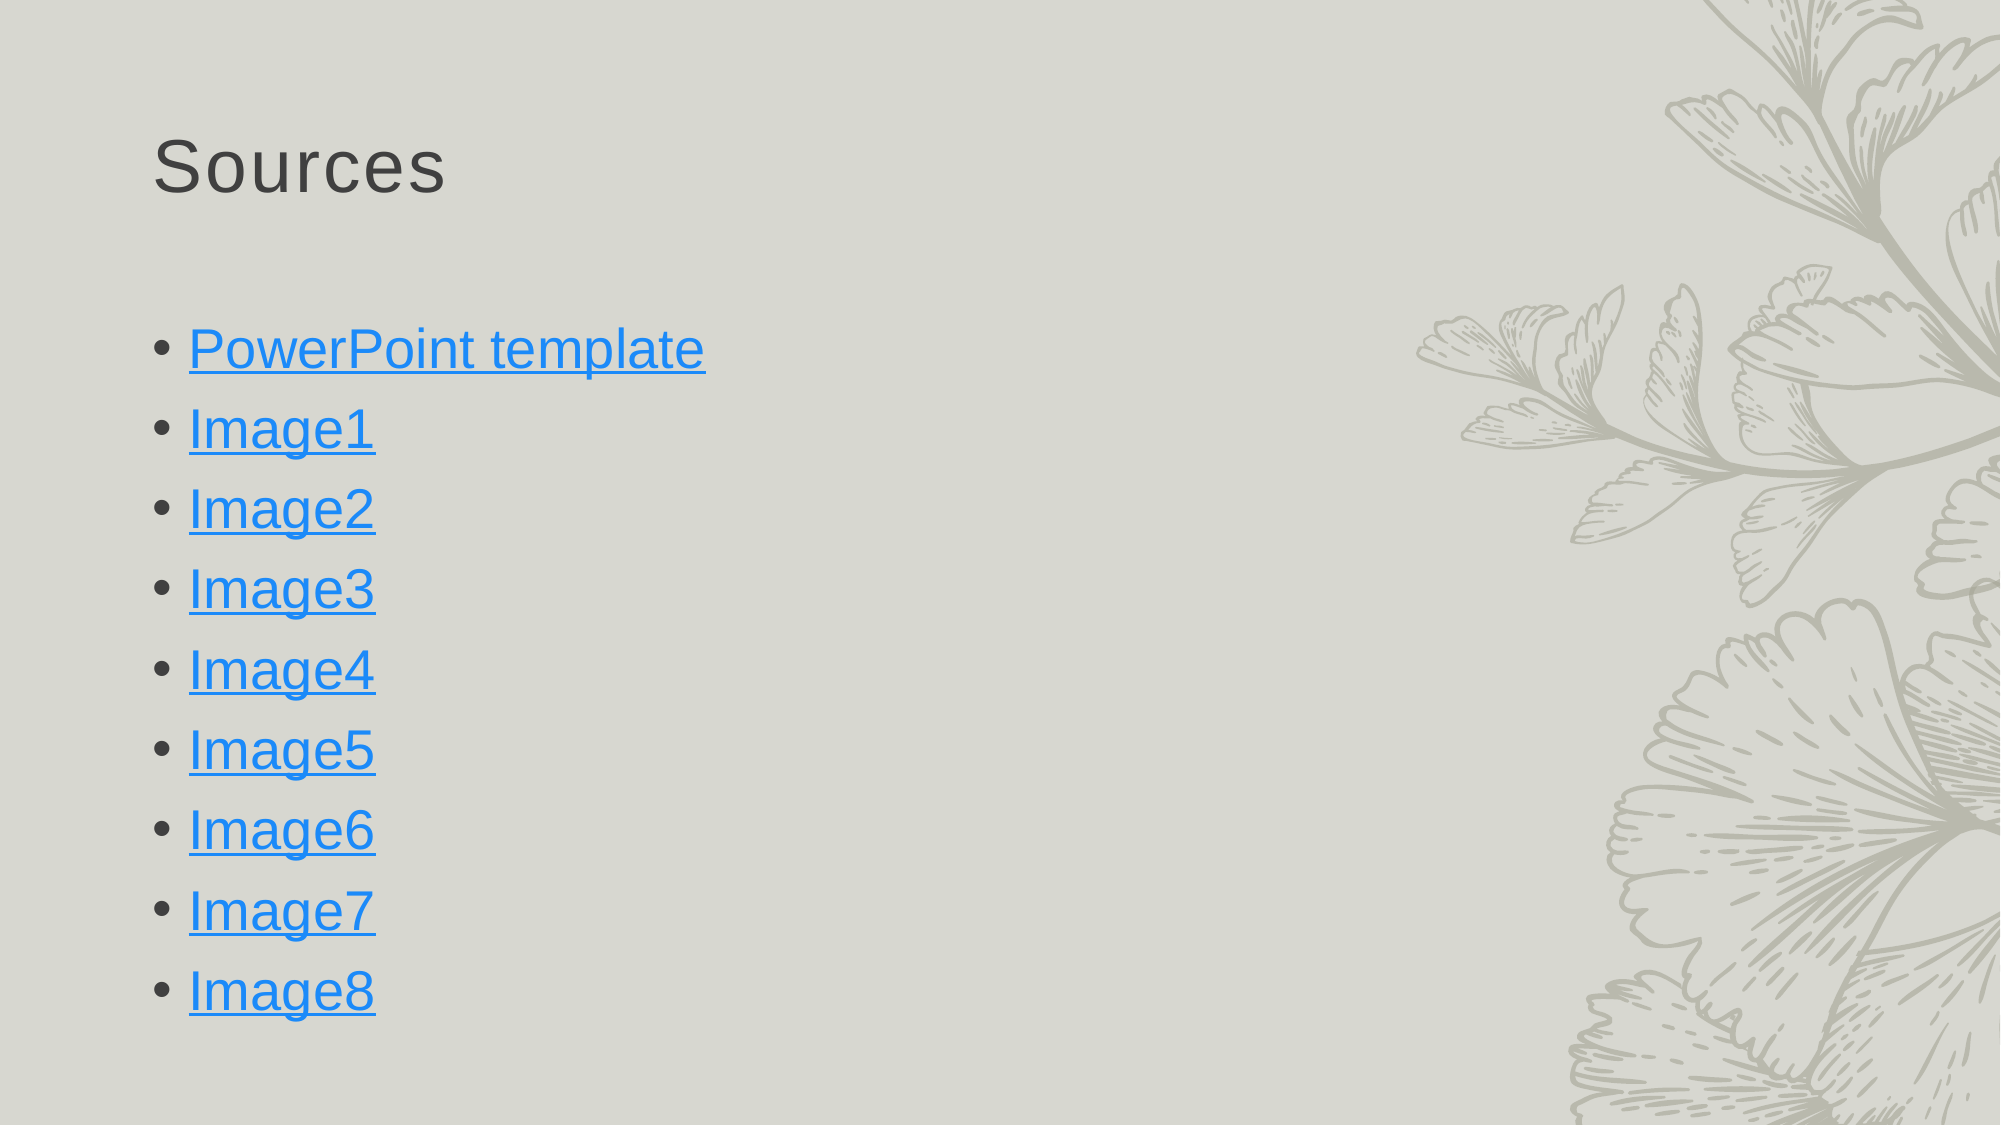

# Sources
PowerPoint template
Image1
Image2
Image3
Image4
Image5
Image6
Image7
Image8